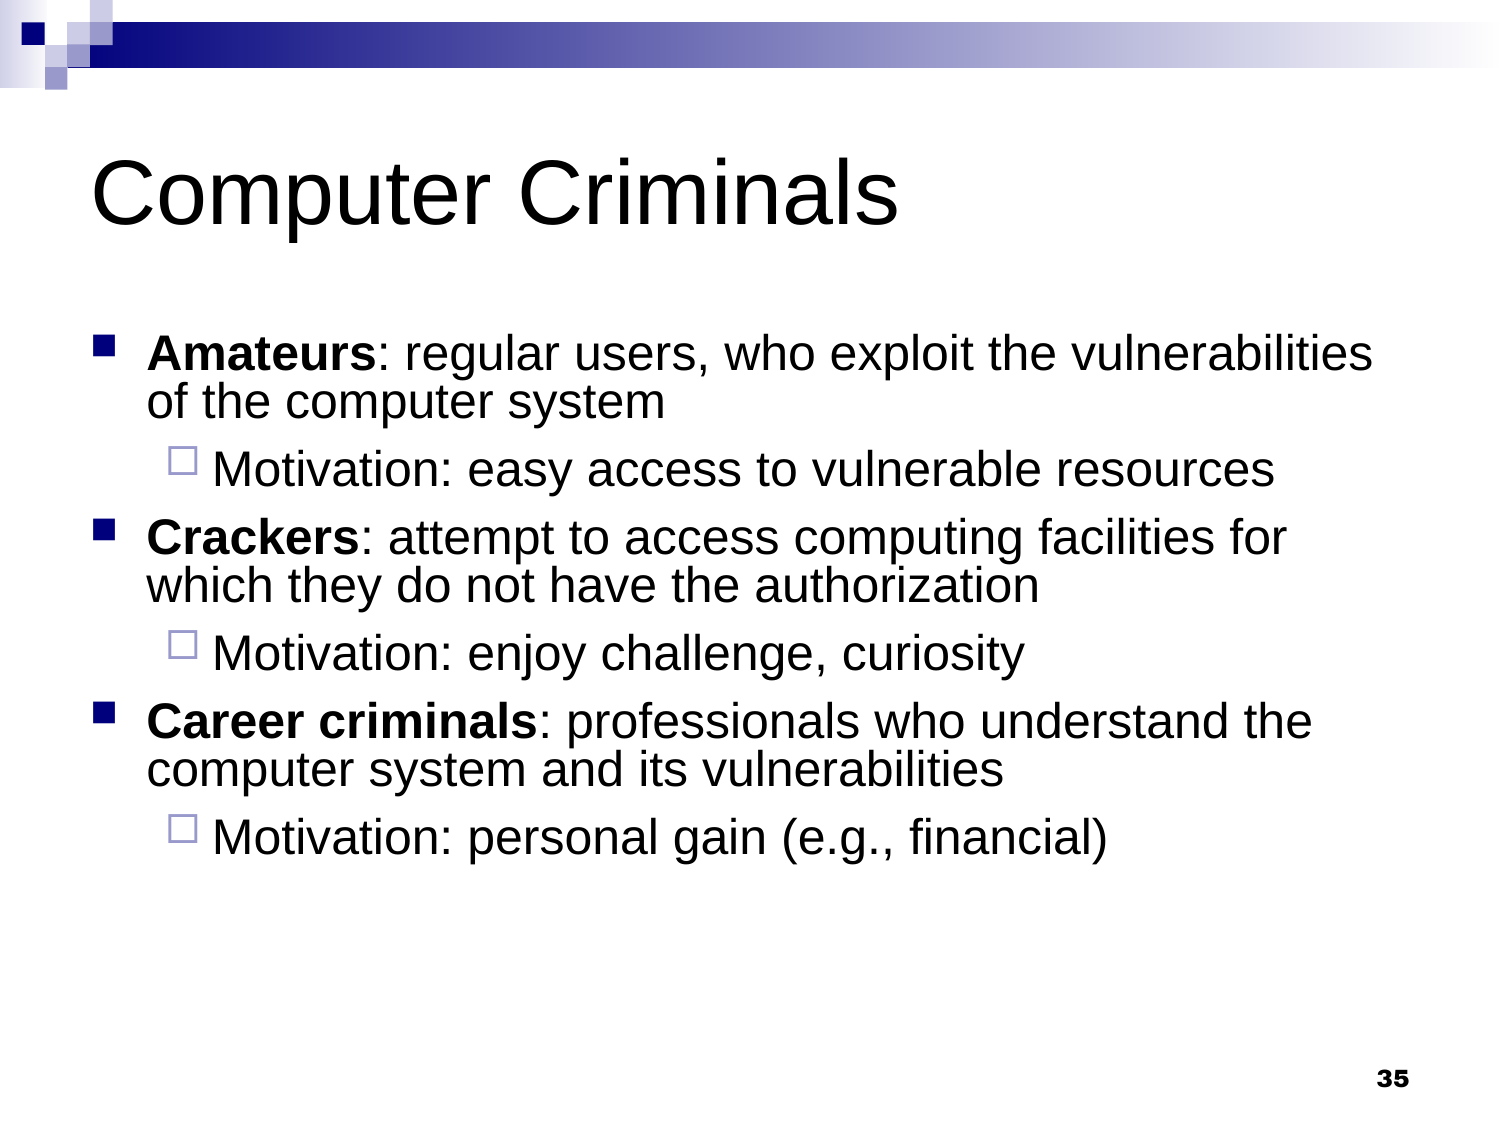

# Computer Criminals
Amateurs: regular users, who exploit the vulnerabilities of the computer system
Motivation: easy access to vulnerable resources
Crackers: attempt to access computing facilities for which they do not have the authorization
Motivation: enjoy challenge, curiosity
Career criminals: professionals who understand the computer system and its vulnerabilities
Motivation: personal gain (e.g., financial)
35